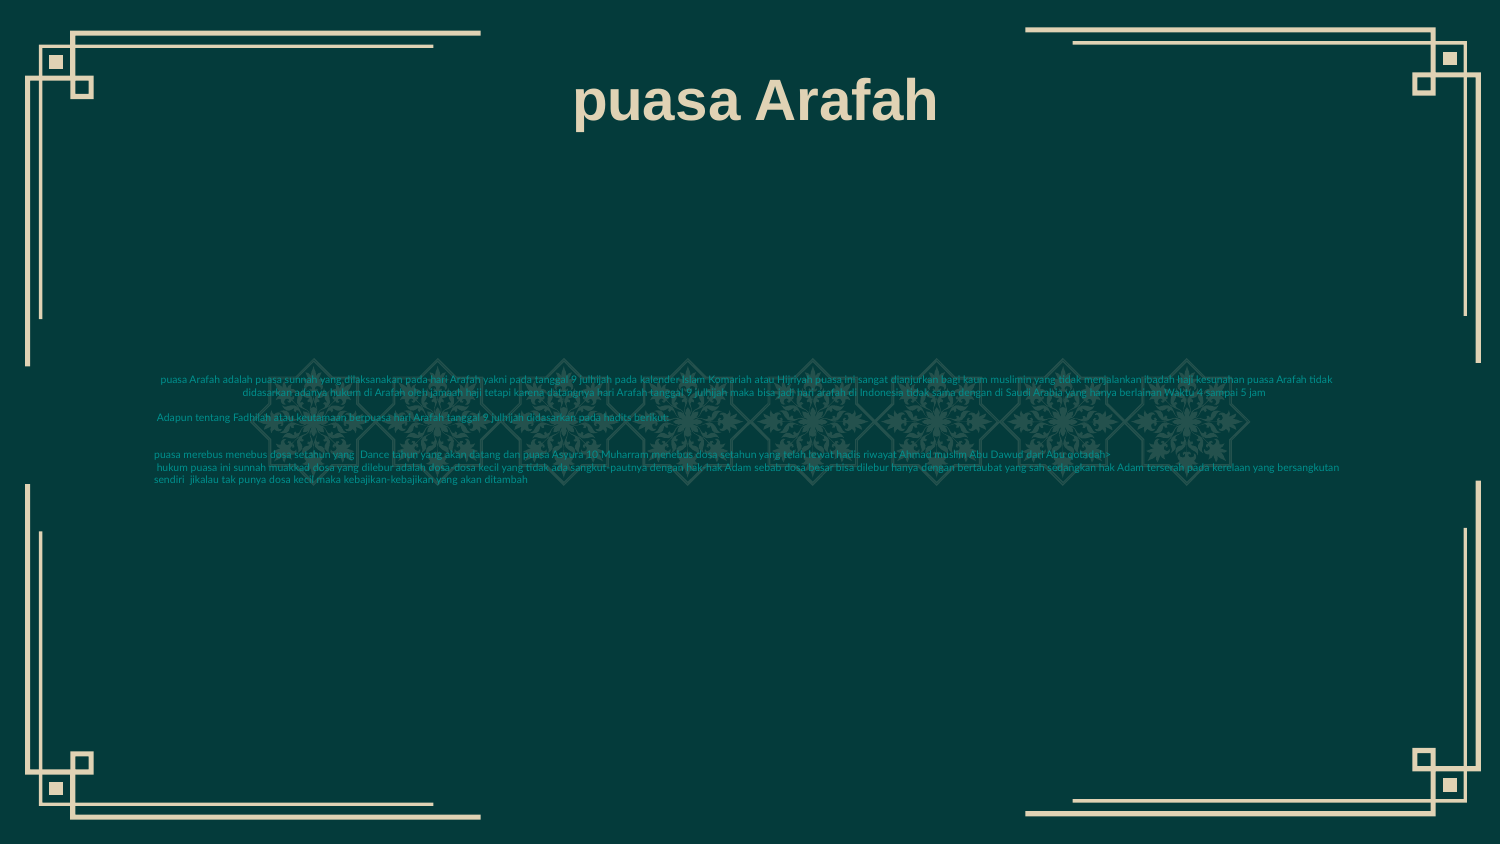

# puasa Arafah
 puasa Arafah adalah puasa sunnah yang dilaksanakan pada hari Arafah yakni pada tanggal 9 julhijah pada kalender Islam Komariah atau Hijriyah puasa ini sangat dianjurkan bagi kaum muslimin yang tidak menjalankan ibadah haji kesunahan puasa Arafah tidak didasarkan adanya hukum di Arafah oleh jamaah haji tetapi karena datangnya hari Arafah tanggal 9 julhijah maka bisa jadi hari arafah di Indonesia tidak sama dengan di Saudi Arabia yang hanya berlainan Waktu 4 sampai 5 jam

		 Adapun tentang Fadhilah atau keutamaan berpuasa hari Arafah tanggal 9 julhijah didasarkan pada hadits berikut:

 	puasa merebus menebus dosa setahun yang  Dance tahun yang akan datang dan puasa Asyura 10 Muharram menebus dosa setahun yang telah lewat hadis riwayat Ahmad muslim Abu Dawud dari Abu qotadah>
	 hukum puasa ini sunnah muakkad dosa yang dilebur adalah dosa-dosa kecil yang tidak ada sangkut-pautnya dengan hak-hak Adam sebab dosa besar bisa dilebur hanya dengan bertaubat yang sah sedangkan hak Adam terserah pada kerelaan yang bersangkutan sendiri  jikalau tak punya dosa kecil maka kebajikan-kebajikan yang akan ditambah